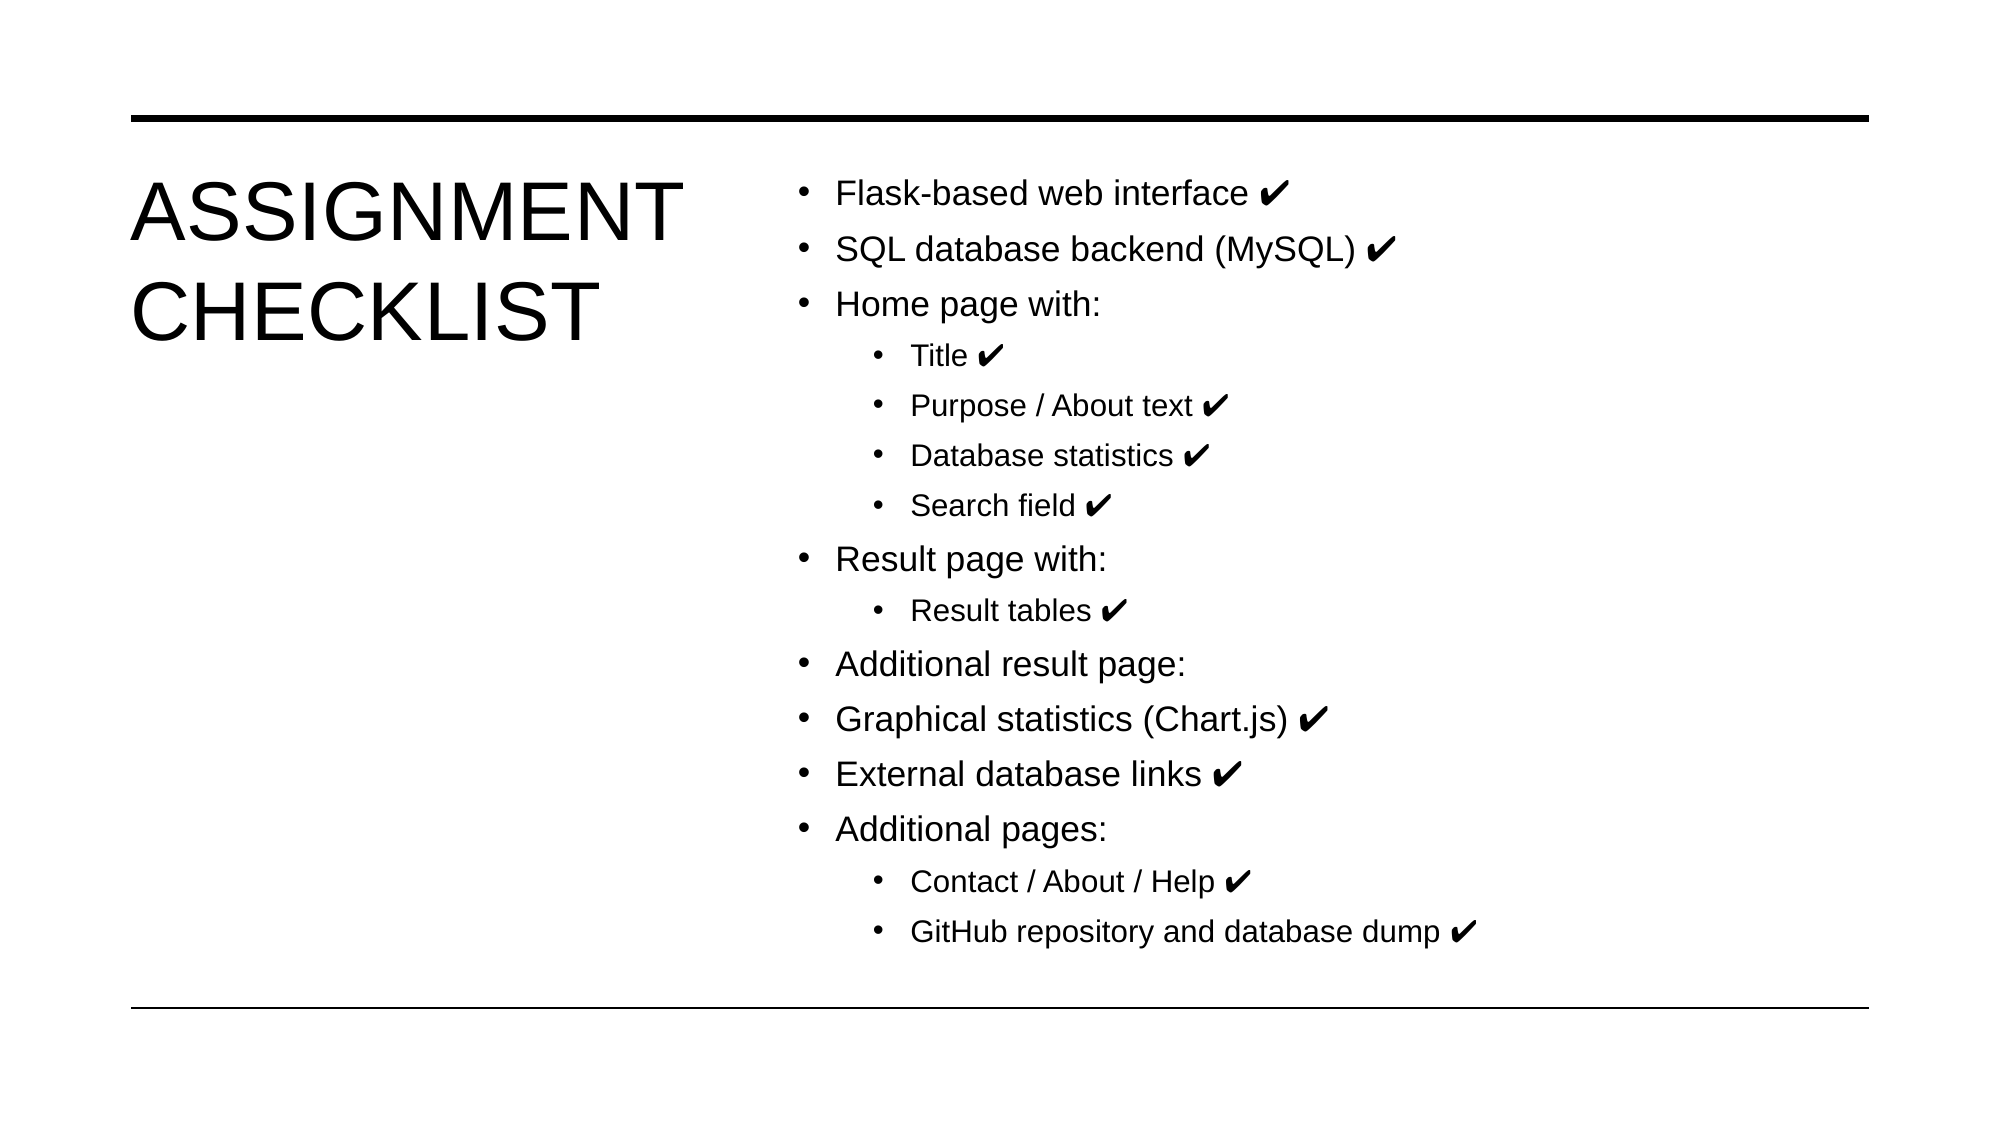

# Assignment Checklist
Flask-based web interface ✔
SQL database backend (MySQL) ✔
Home page with:
Title ✔
Purpose / About text ✔
Database statistics ✔
Search field ✔
Result page with:
Result tables ✔
Additional result page:
Graphical statistics (Chart.js) ✔
External database links ✔
Additional pages:
Contact / About / Help ✔
GitHub repository and database dump ✔